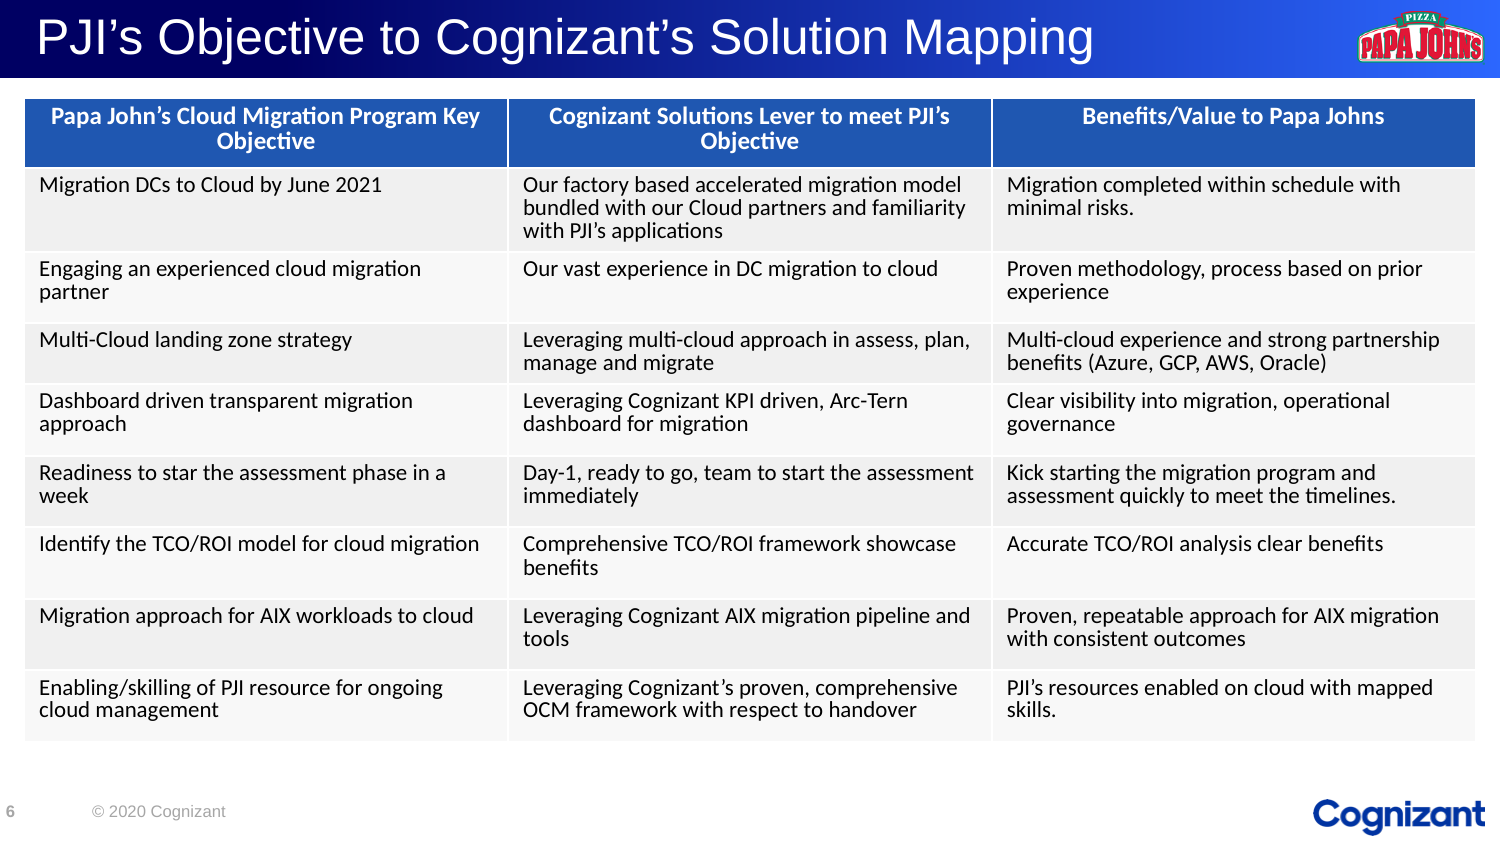

# PJI’s Objective to Cognizant’s Solution Mapping
| Papa John’s Cloud Migration Program Key Objective | Cognizant Solutions Lever to meet PJI’s Objective | Benefits/Value to Papa Johns |
| --- | --- | --- |
| Migration DCs to Cloud by June 2021 | Our factory based accelerated migration model bundled with our Cloud partners and familiarity with PJI’s applications | Migration completed within schedule with minimal risks. |
| Engaging an experienced cloud migration partner | Our vast experience in DC migration to cloud | Proven methodology, process based on prior experience |
| Multi-Cloud landing zone strategy | Leveraging multi-cloud approach in assess, plan, manage and migrate | Multi-cloud experience and strong partnership benefits (Azure, GCP, AWS, Oracle) |
| Dashboard driven transparent migration approach | Leveraging Cognizant KPI driven, Arc-Tern dashboard for migration | Clear visibility into migration, operational governance |
| Readiness to star the assessment phase in a week | Day-1, ready to go, team to start the assessment immediately | Kick starting the migration program and assessment quickly to meet the timelines. |
| Identify the TCO/ROI model for cloud migration | Comprehensive TCO/ROI framework showcase benefits | Accurate TCO/ROI analysis clear benefits |
| Migration approach for AIX workloads to cloud | Leveraging Cognizant AIX migration pipeline and tools | Proven, repeatable approach for AIX migration with consistent outcomes |
| Enabling/skilling of PJI resource for ongoing cloud management | Leveraging Cognizant’s proven, comprehensive OCM framework with respect to handover | PJI’s resources enabled on cloud with mapped skills. |